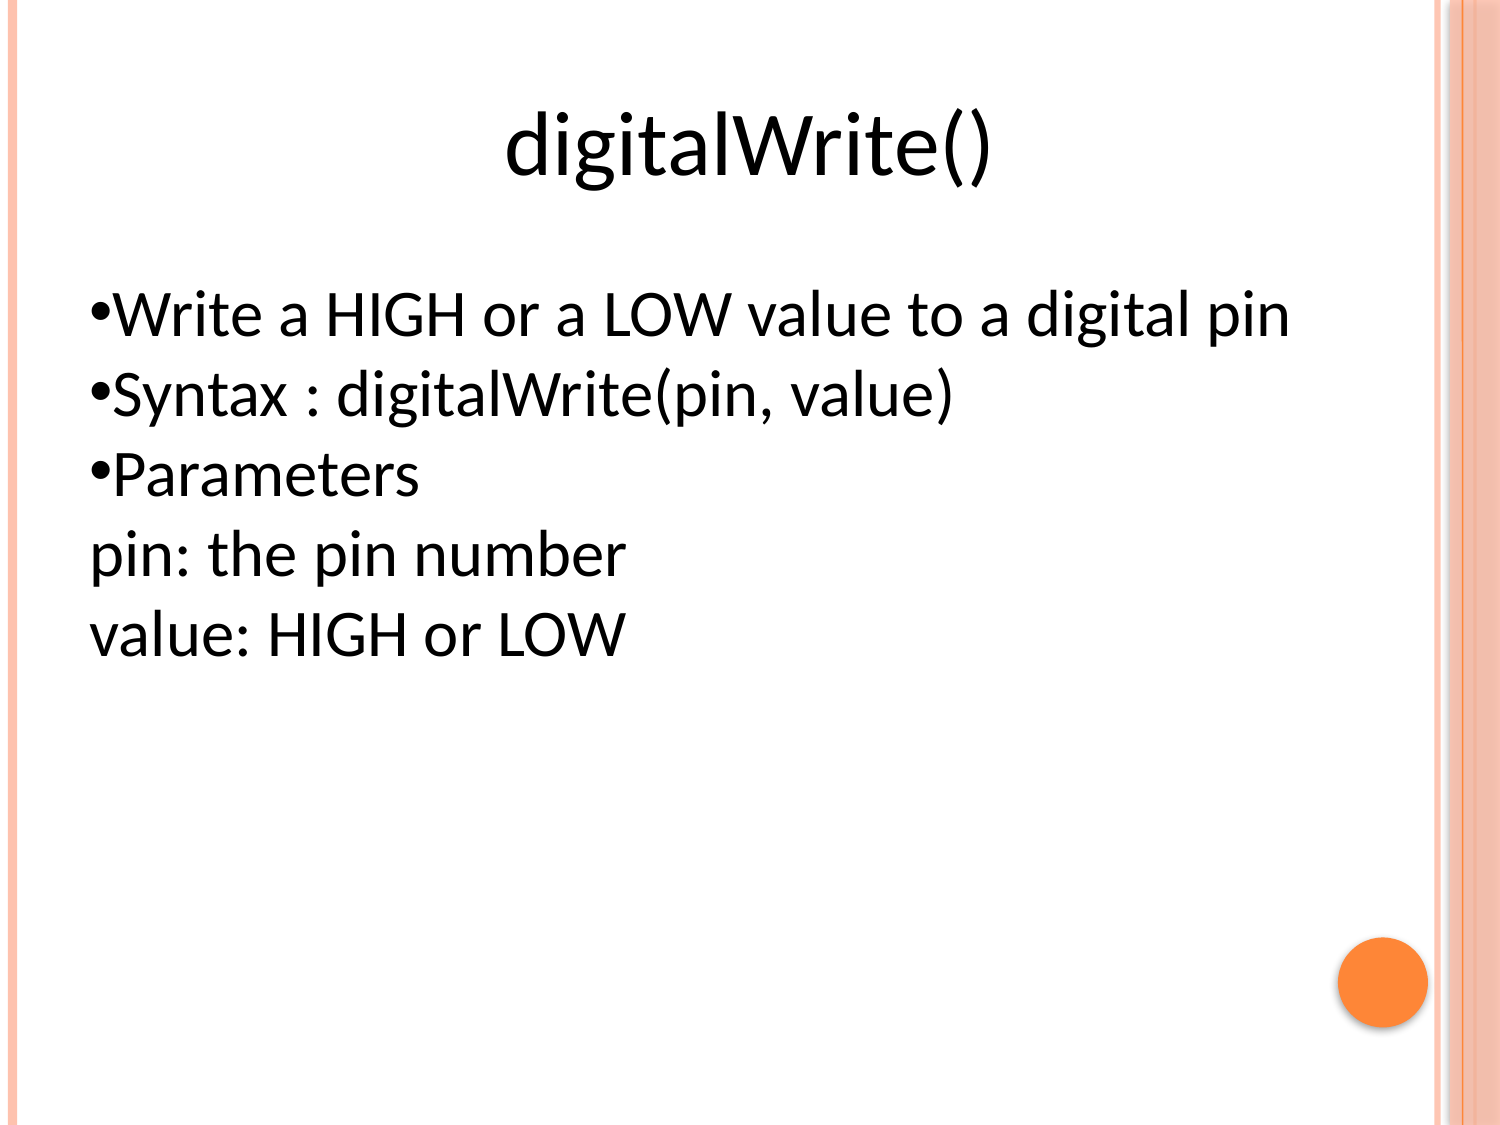

digitalWrite()
Write a HIGH or a LOW value to a digital pin
Syntax : digitalWrite(pin, value)
Parameters
pin: the pin number
value: HIGH or LOW